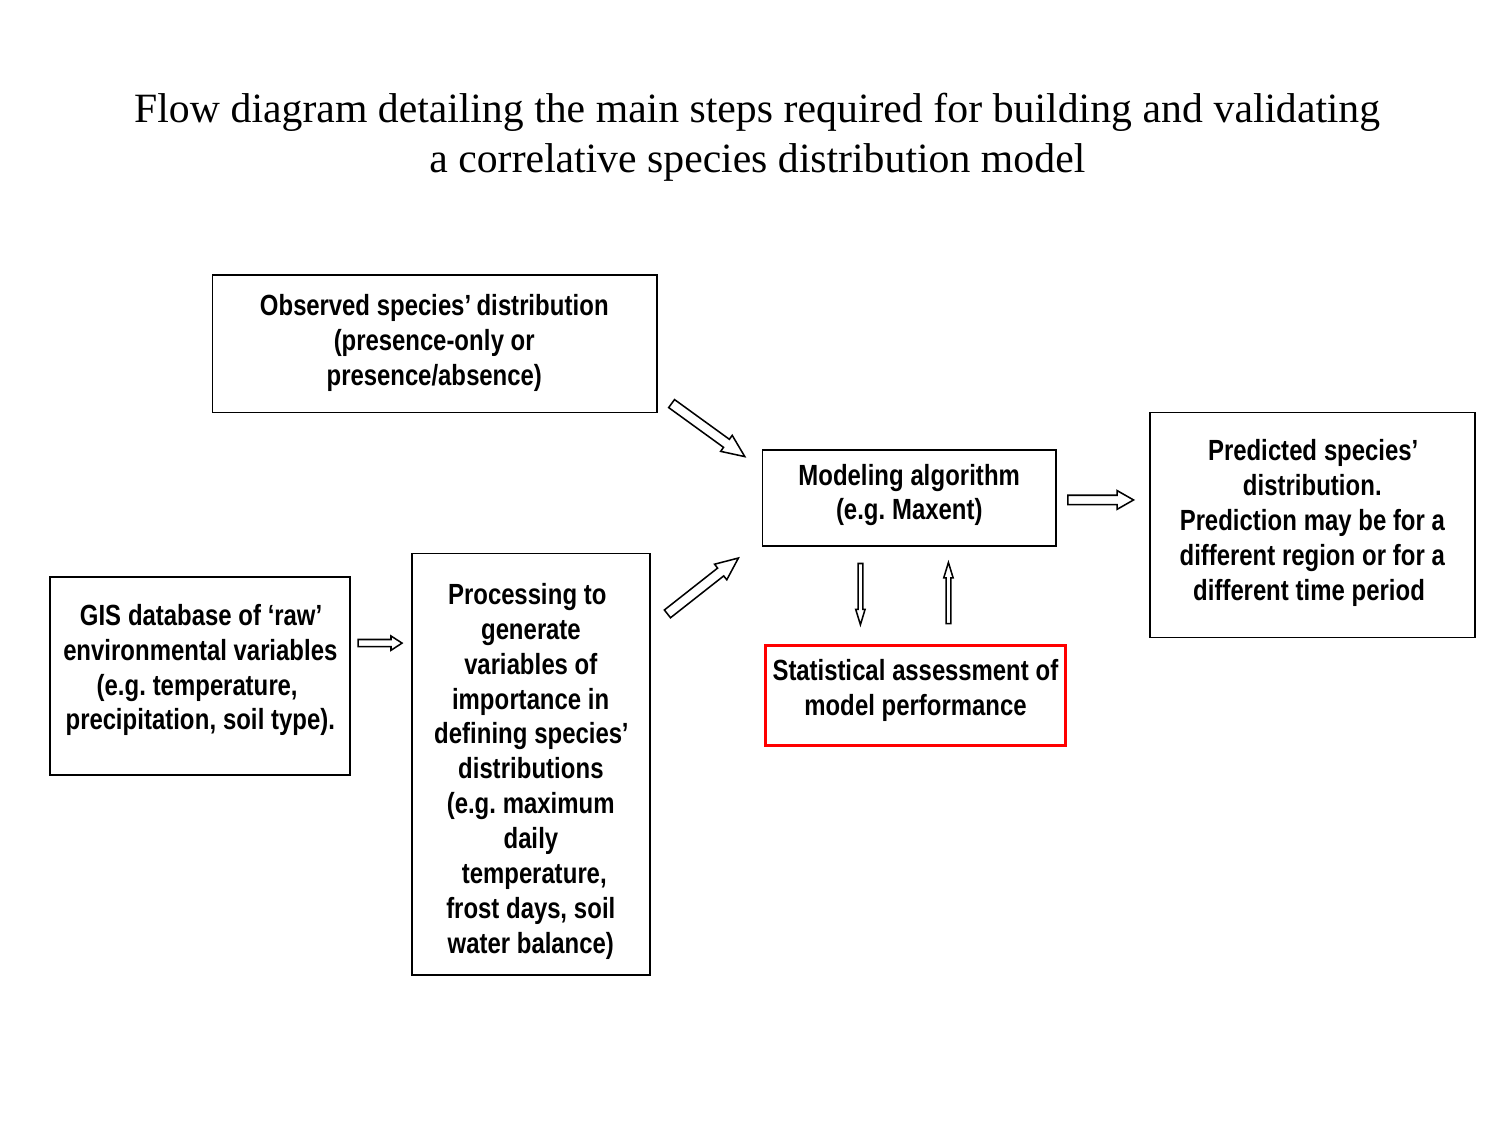

Flow diagram detailing the main steps required for building and validating a correlative species distribution model

Observed species’ distribution
(presence-only or presence/absence)

Predicted species’ distribution.
Prediction may be for a different region or for a different time period

Modeling algorithm
(e.g. Maxent)

Processing to
generate variables of importance in defining species’ distributions
(e.g. maximum daily
 temperature, frost days, soil water balance)

GIS database of ‘raw’ environmental variables (e.g. temperature,
precipitation, soil type).

Statistical assessment of model performance